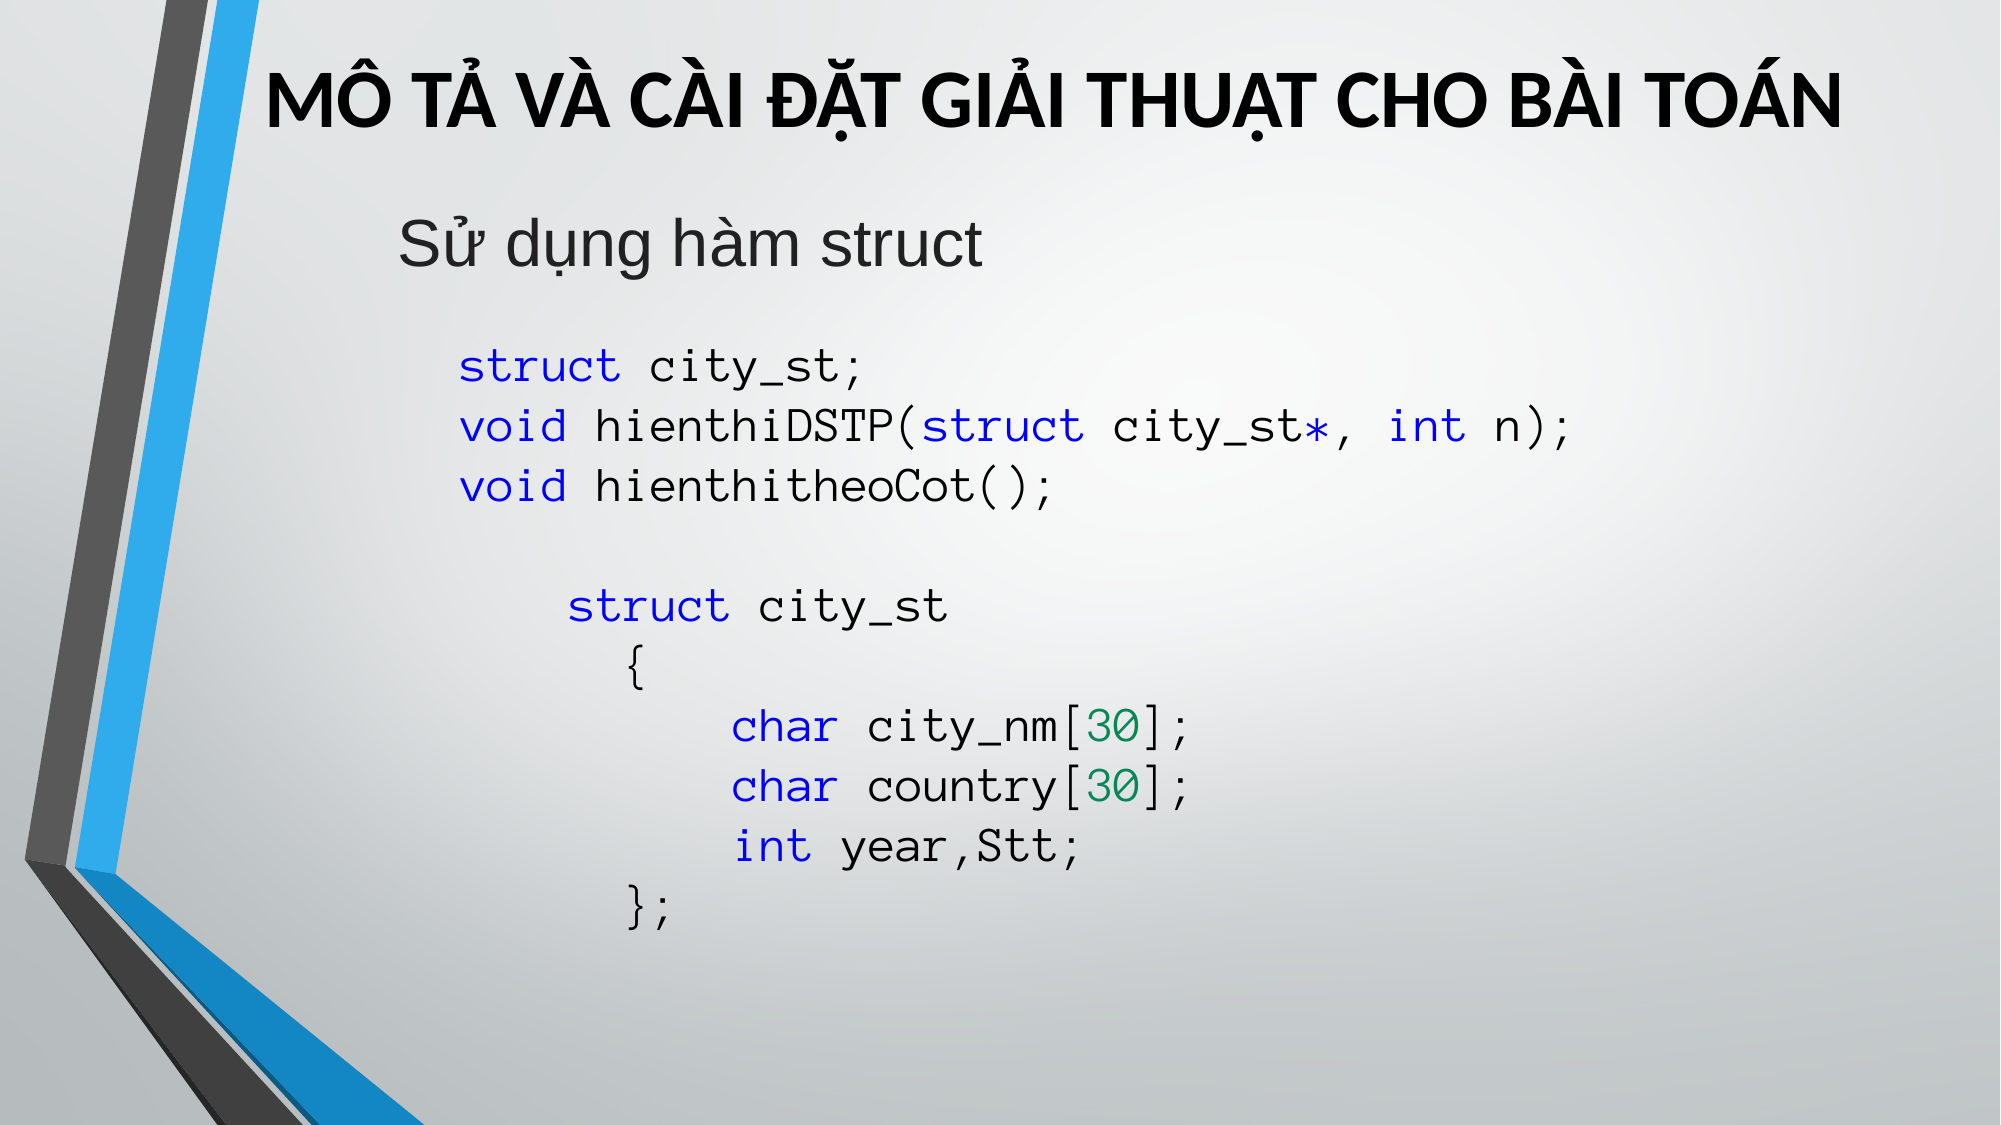

# MÔ TẢ VÀ CÀI ĐẶT GIẢI THUẬT CHO BÀI TOÁN
Sử dụng hàm struct
struct city_st;
void hienthiDSTP(struct city_st*, int n);
void hienthitheoCot();
    struct city_st
      {
          char city_nm[30];
          char country[30];
          int year,Stt;
      };